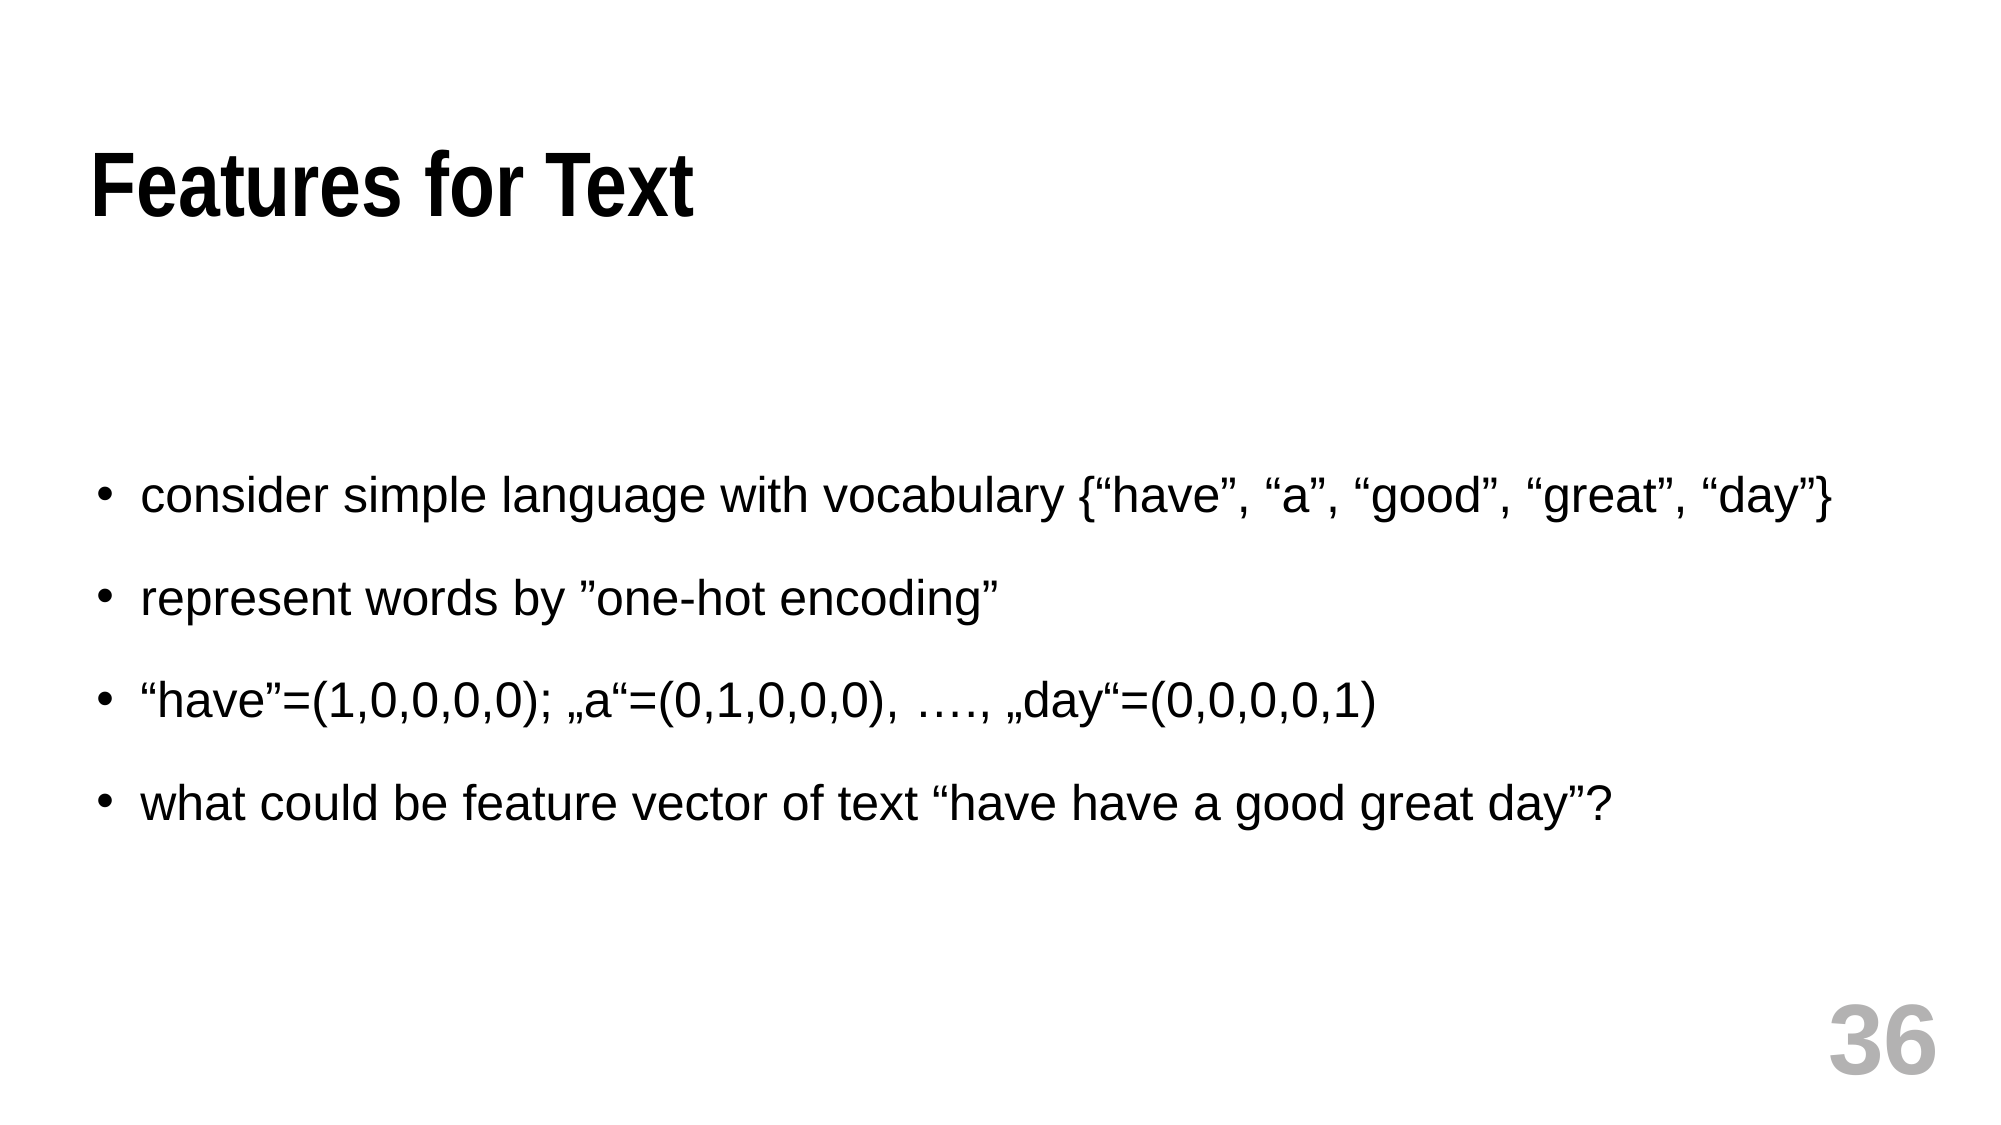

# Features for Text
consider simple language with vocabulary {“have”, “a”, “good”, “great”, “day”}
represent words by ”one-hot encoding”
“have”=(1,0,0,0,0); „a“=(0,1,0,0,0), …., „day“=(0,0,0,0,1)
what could be feature vector of text “have have a good great day”?

36